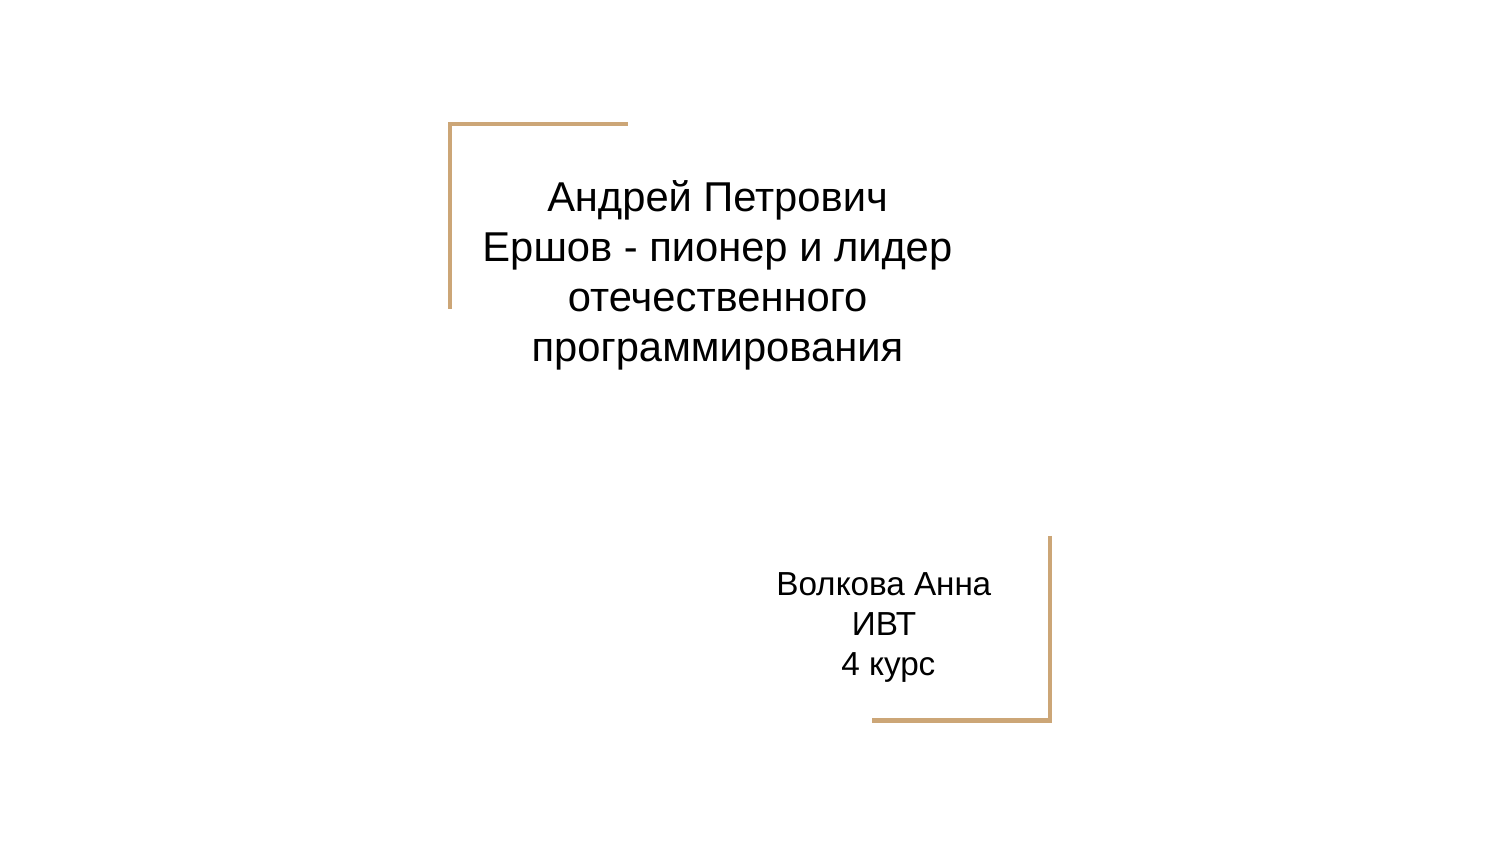

# Андрей Петрович Ершов - пионер и лидер отечественного программирования
Волкова Анна
ИВТ
 4 курс